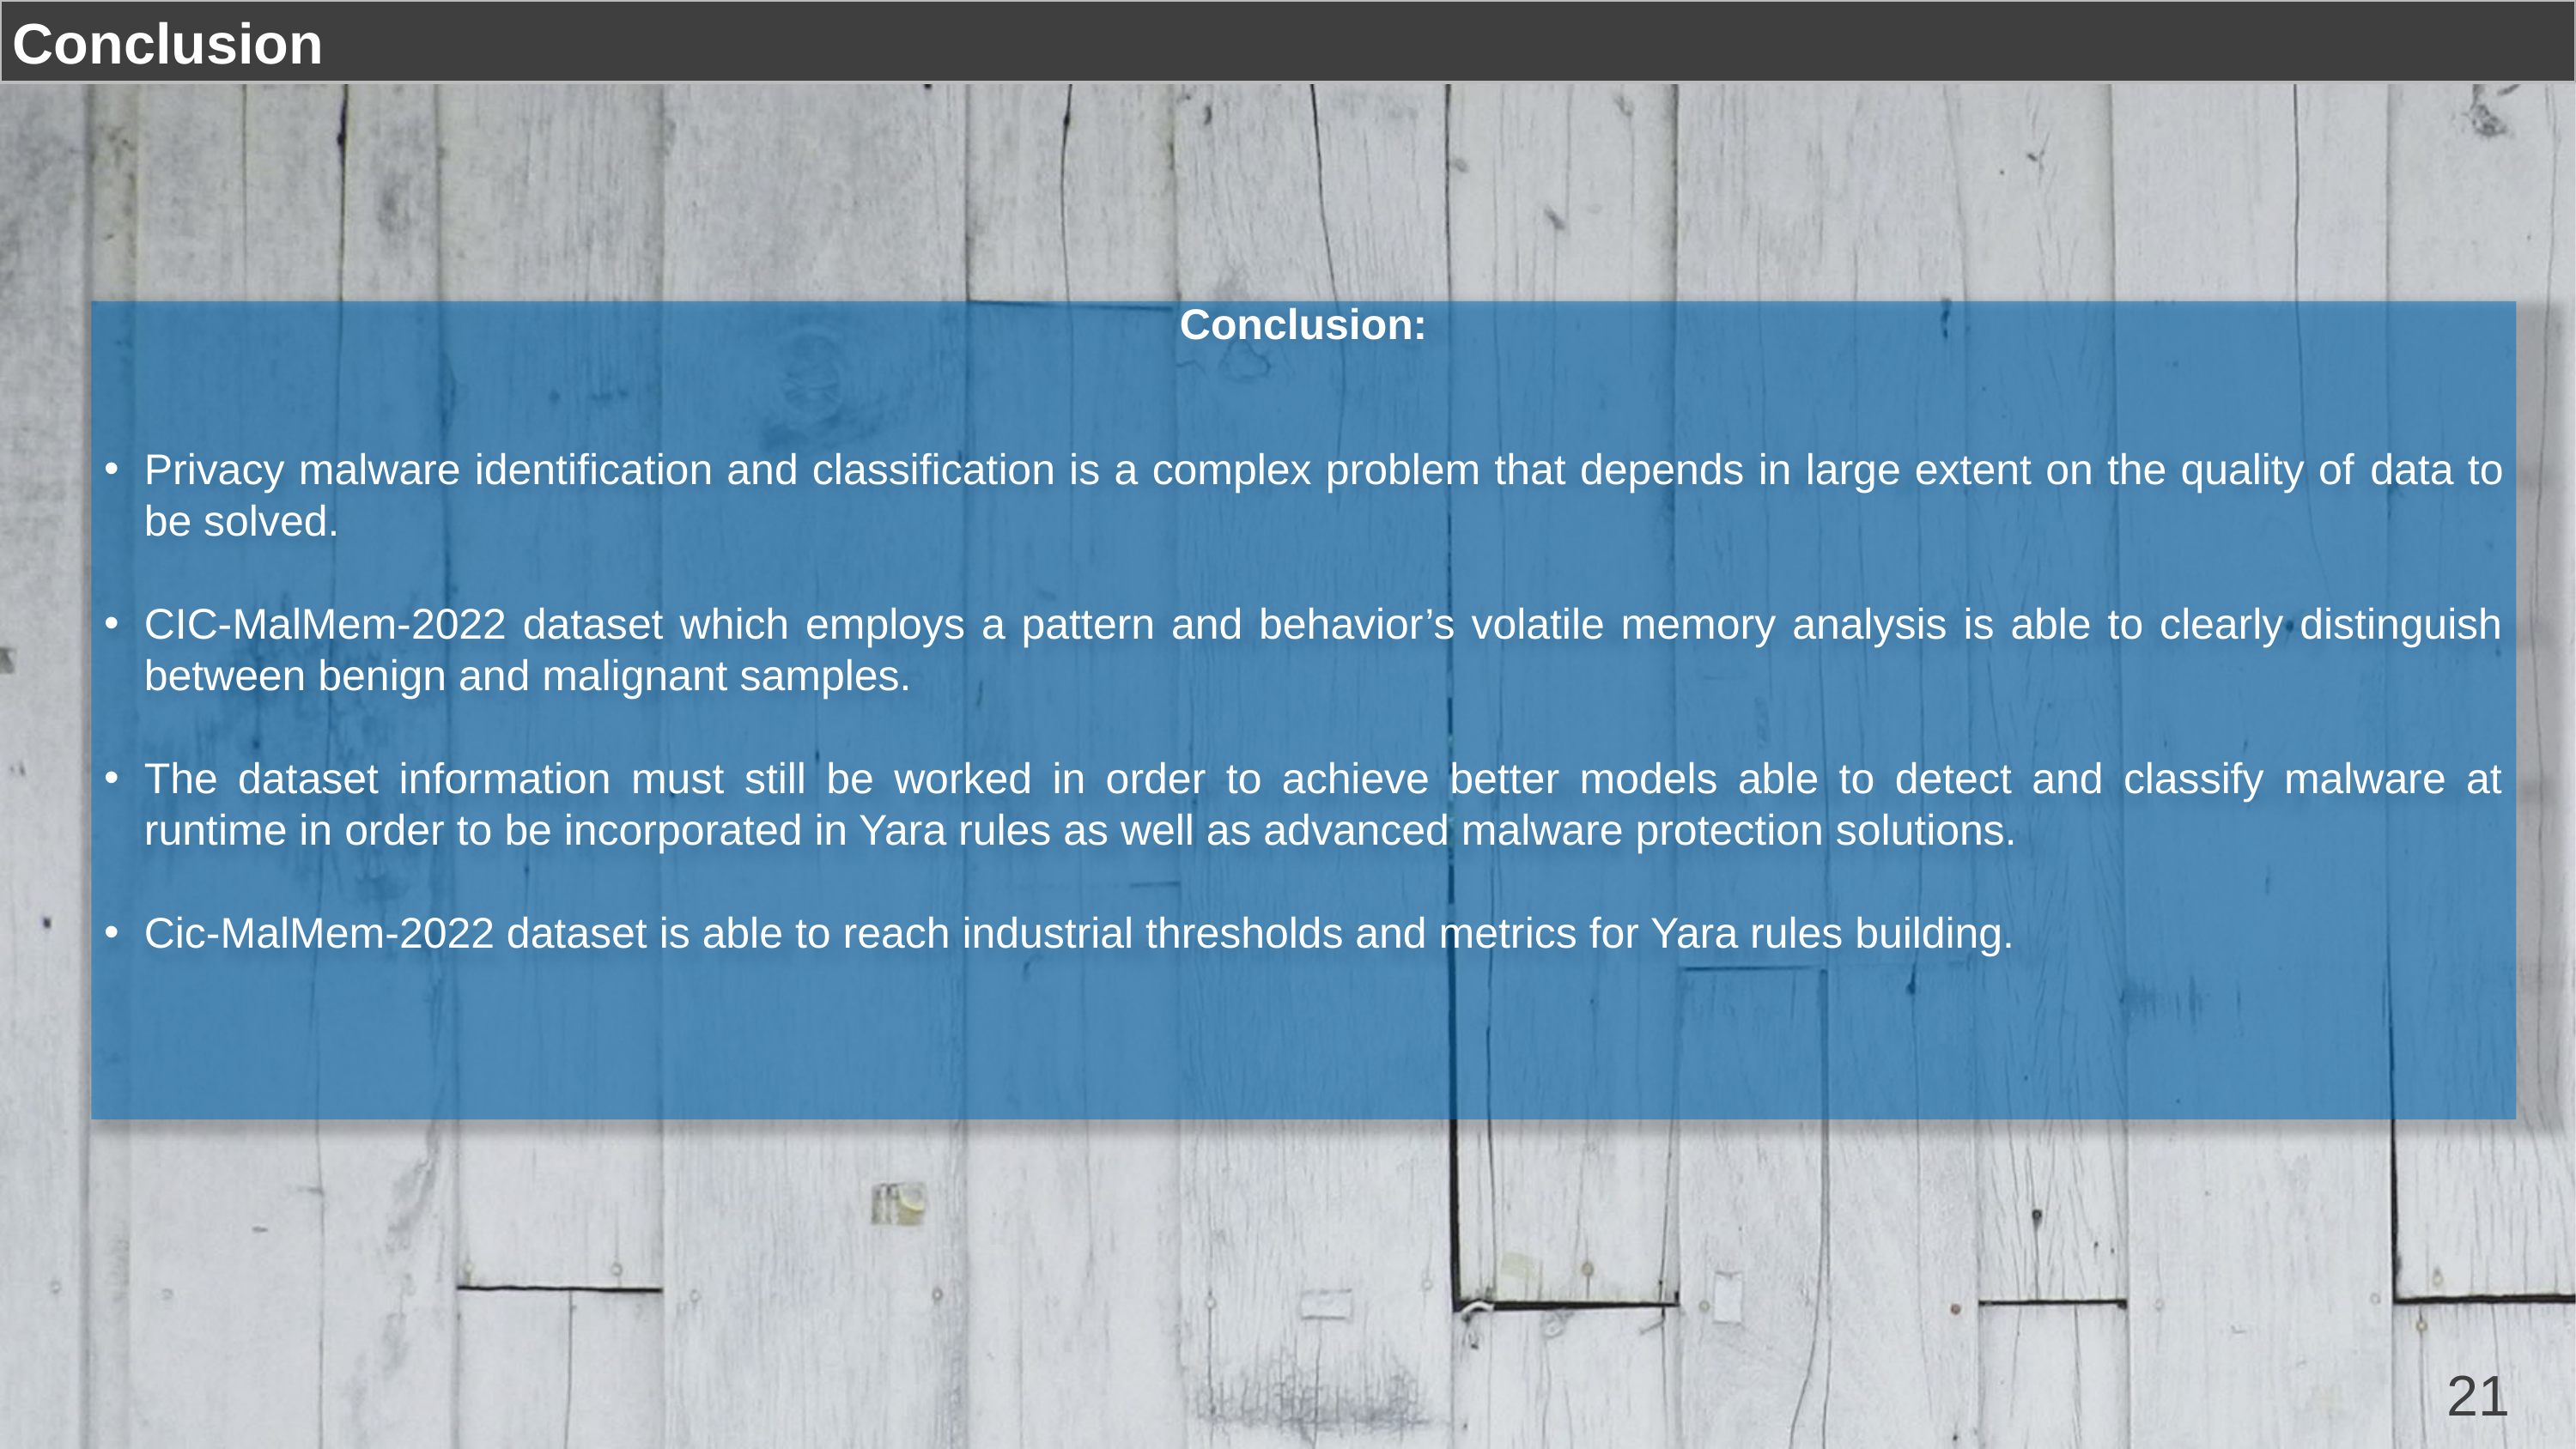

Conclusion
Conclusion:

Privacy malware identification and classification is a complex problem that depends in large extent on the quality of data to be solved.

CIC-MalMem-2022 dataset which employs a pattern and behavior’s volatile memory analysis is able to clearly distinguish between benign and malignant samples.

The dataset information must still be worked in order to achieve better models able to detect and classify malware at runtime in order to be incorporated in Yara rules as well as advanced malware protection solutions.

Cic-MalMem-2022 dataset is able to reach industrial thresholds and metrics for Yara rules building.

21